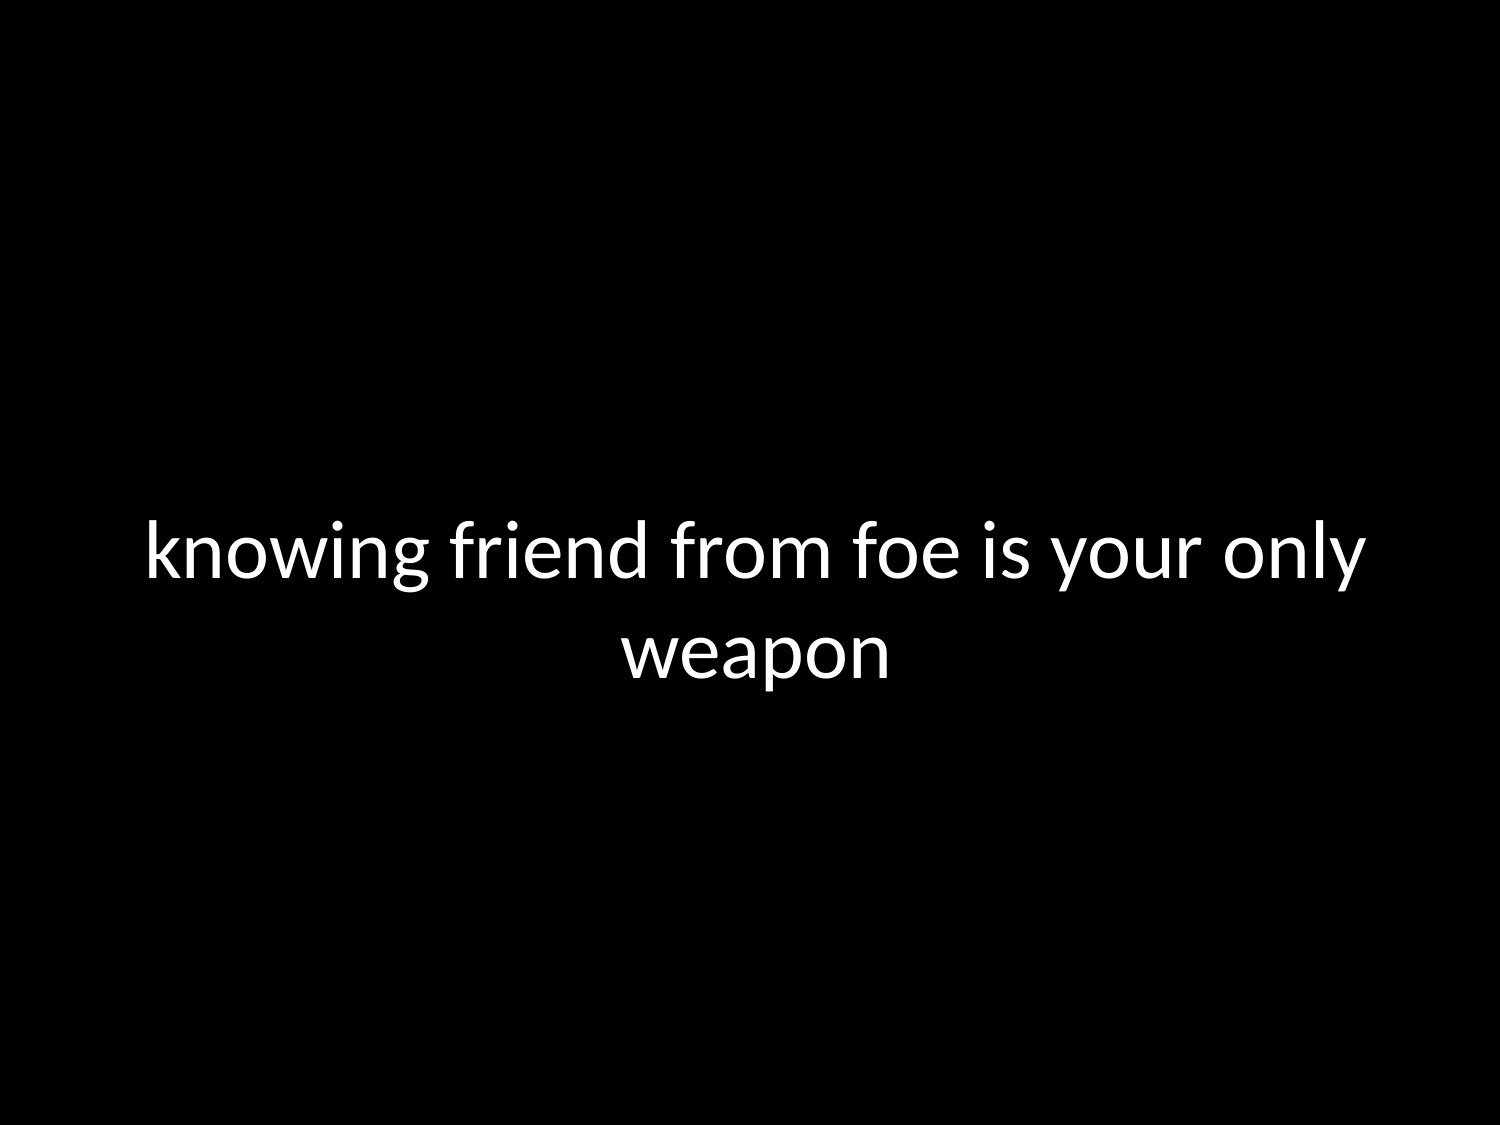

knowing friend from foe is your only weapon